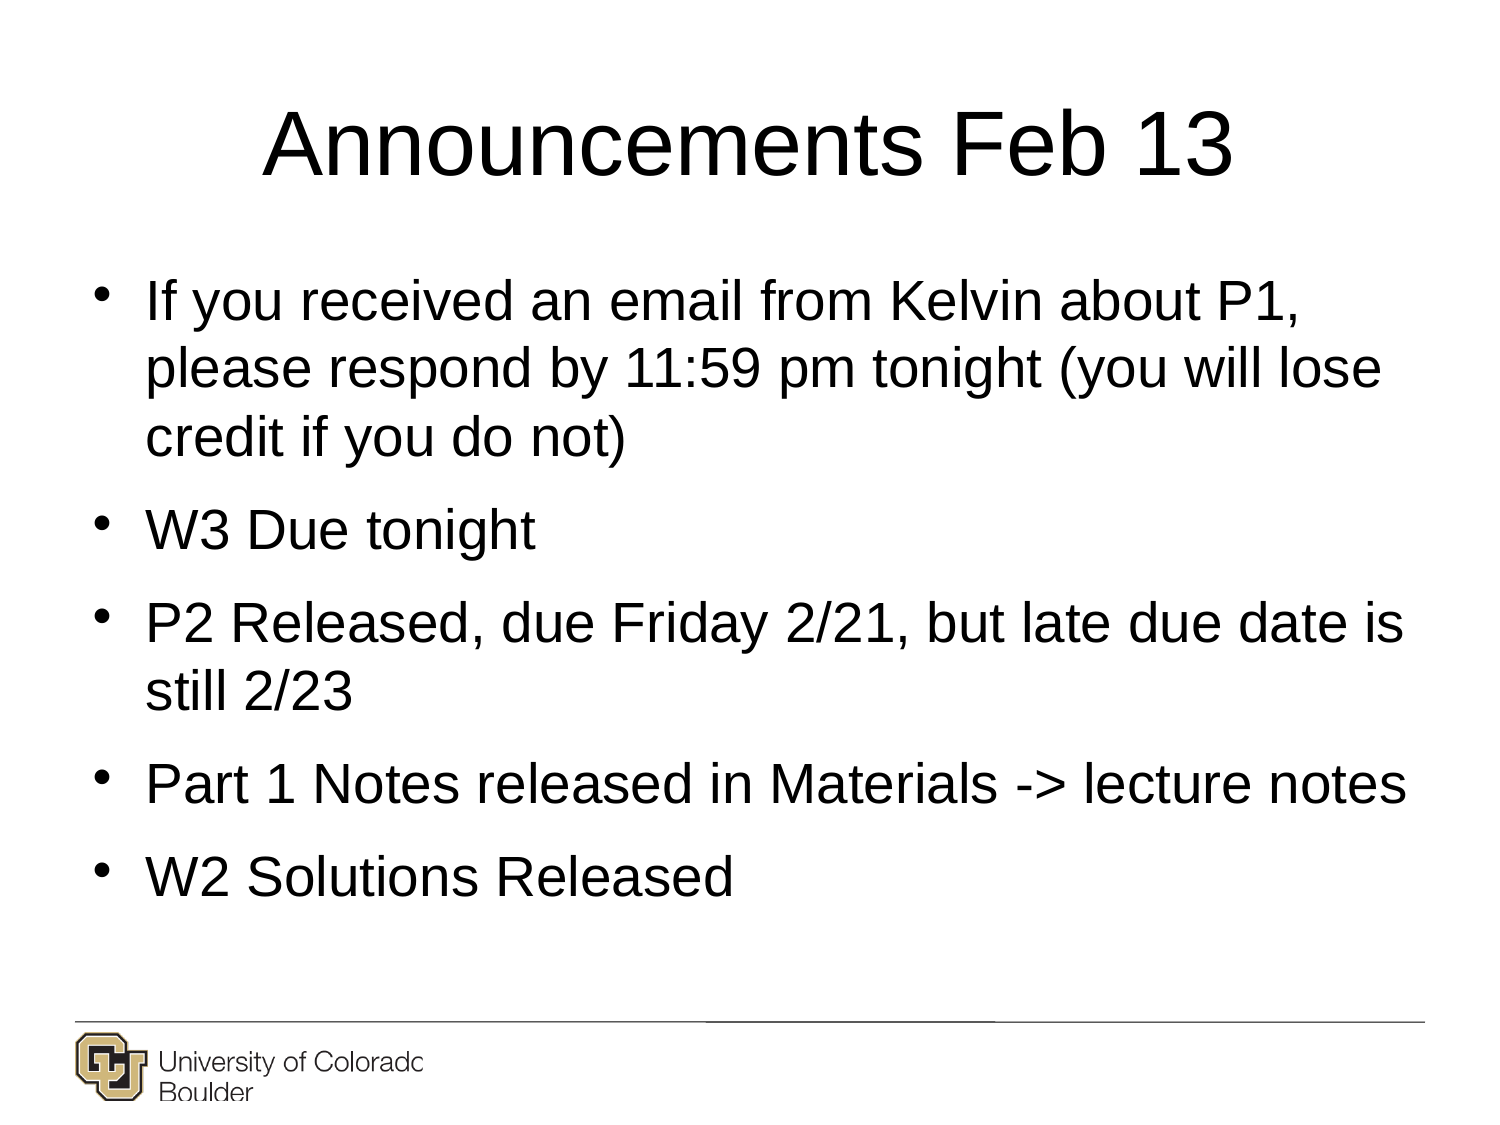

# Announcements Feb 13
If you received an email from Kelvin about P1, please respond by 11:59 pm tonight (you will lose credit if you do not)
W3 Due tonight
P2 Released, due Friday 2/21, but late due date is still 2/23
Part 1 Notes released in Materials -> lecture notes
W2 Solutions Released